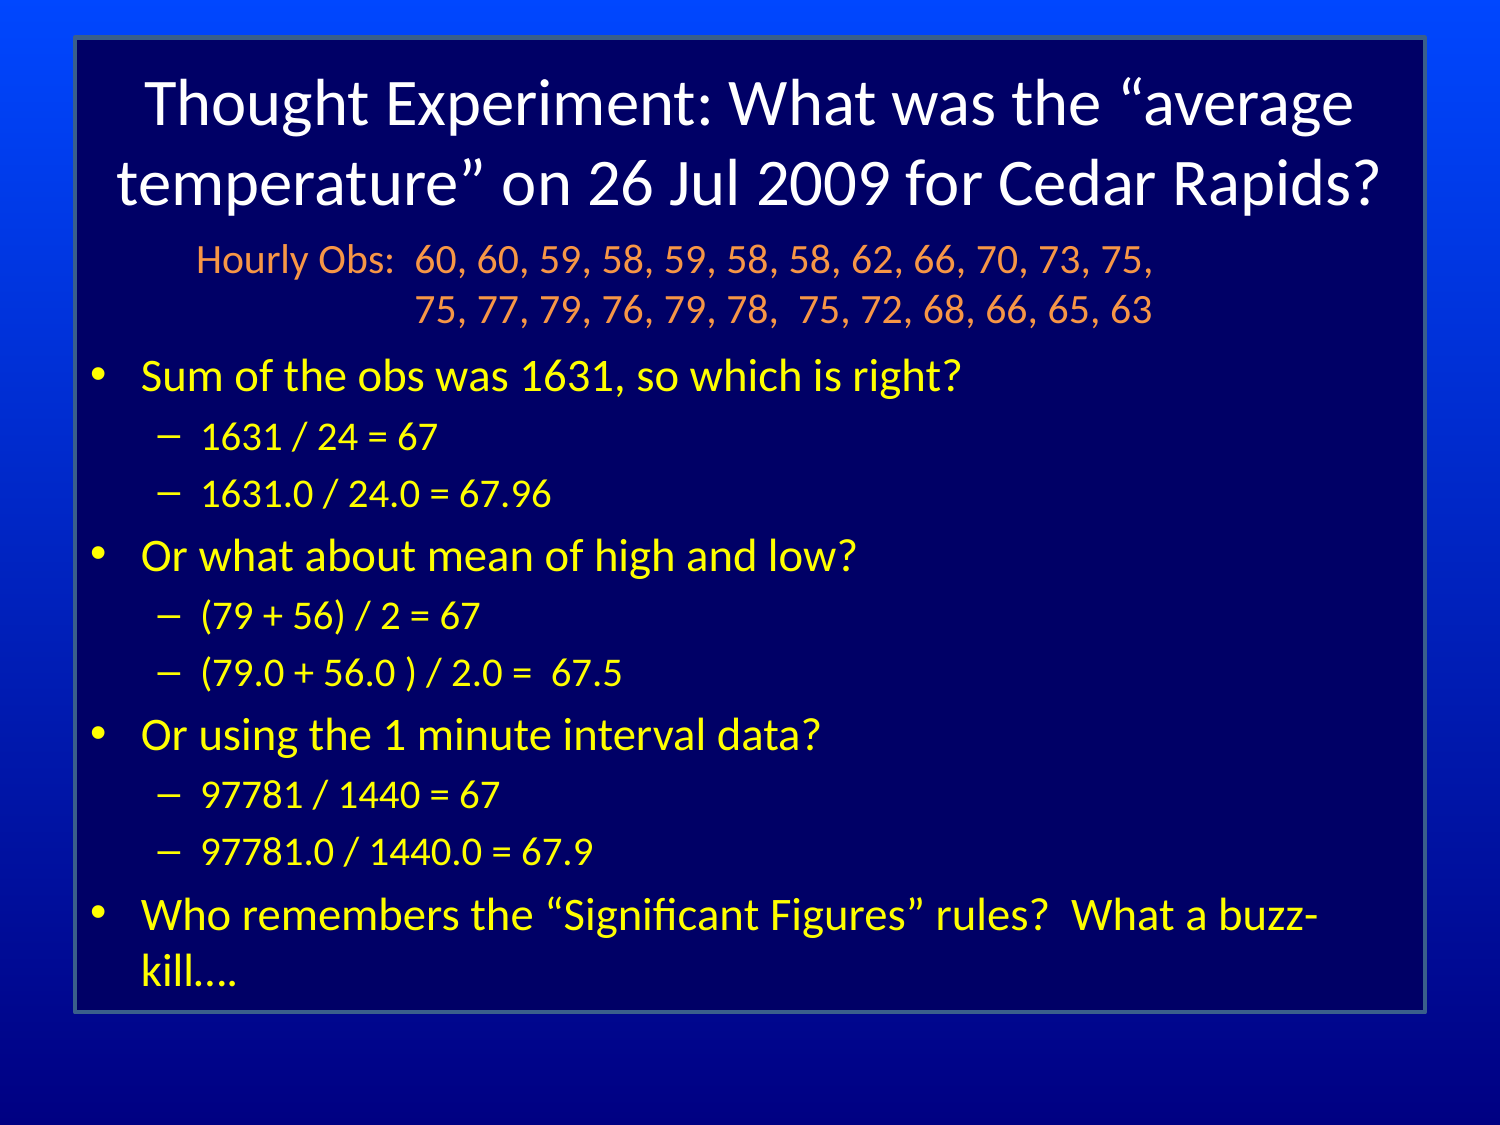

# Thought Experiment: What was the “average temperature” on 26 Jul 2009 for Cedar Rapids?
Hourly Obs:  60, 60, 59, 58, 59, 58, 58, 62, 66, 70, 73, 75,
                       75, 77, 79, 76, 79, 78,  75, 72, 68, 66, 65, 63
Sum of the obs was 1631, so which is right?
1631 / 24 = 67
1631.0 / 24.0 = 67.96
Or what about mean of high and low?
(79 + 56) / 2 = 67
(79.0 + 56.0 ) / 2.0 =  67.5
Or using the 1 minute interval data?
97781 / 1440 = 67
97781.0 / 1440.0 = 67.9
Who remembers the “Significant Figures” rules?  What a buzz-kill….